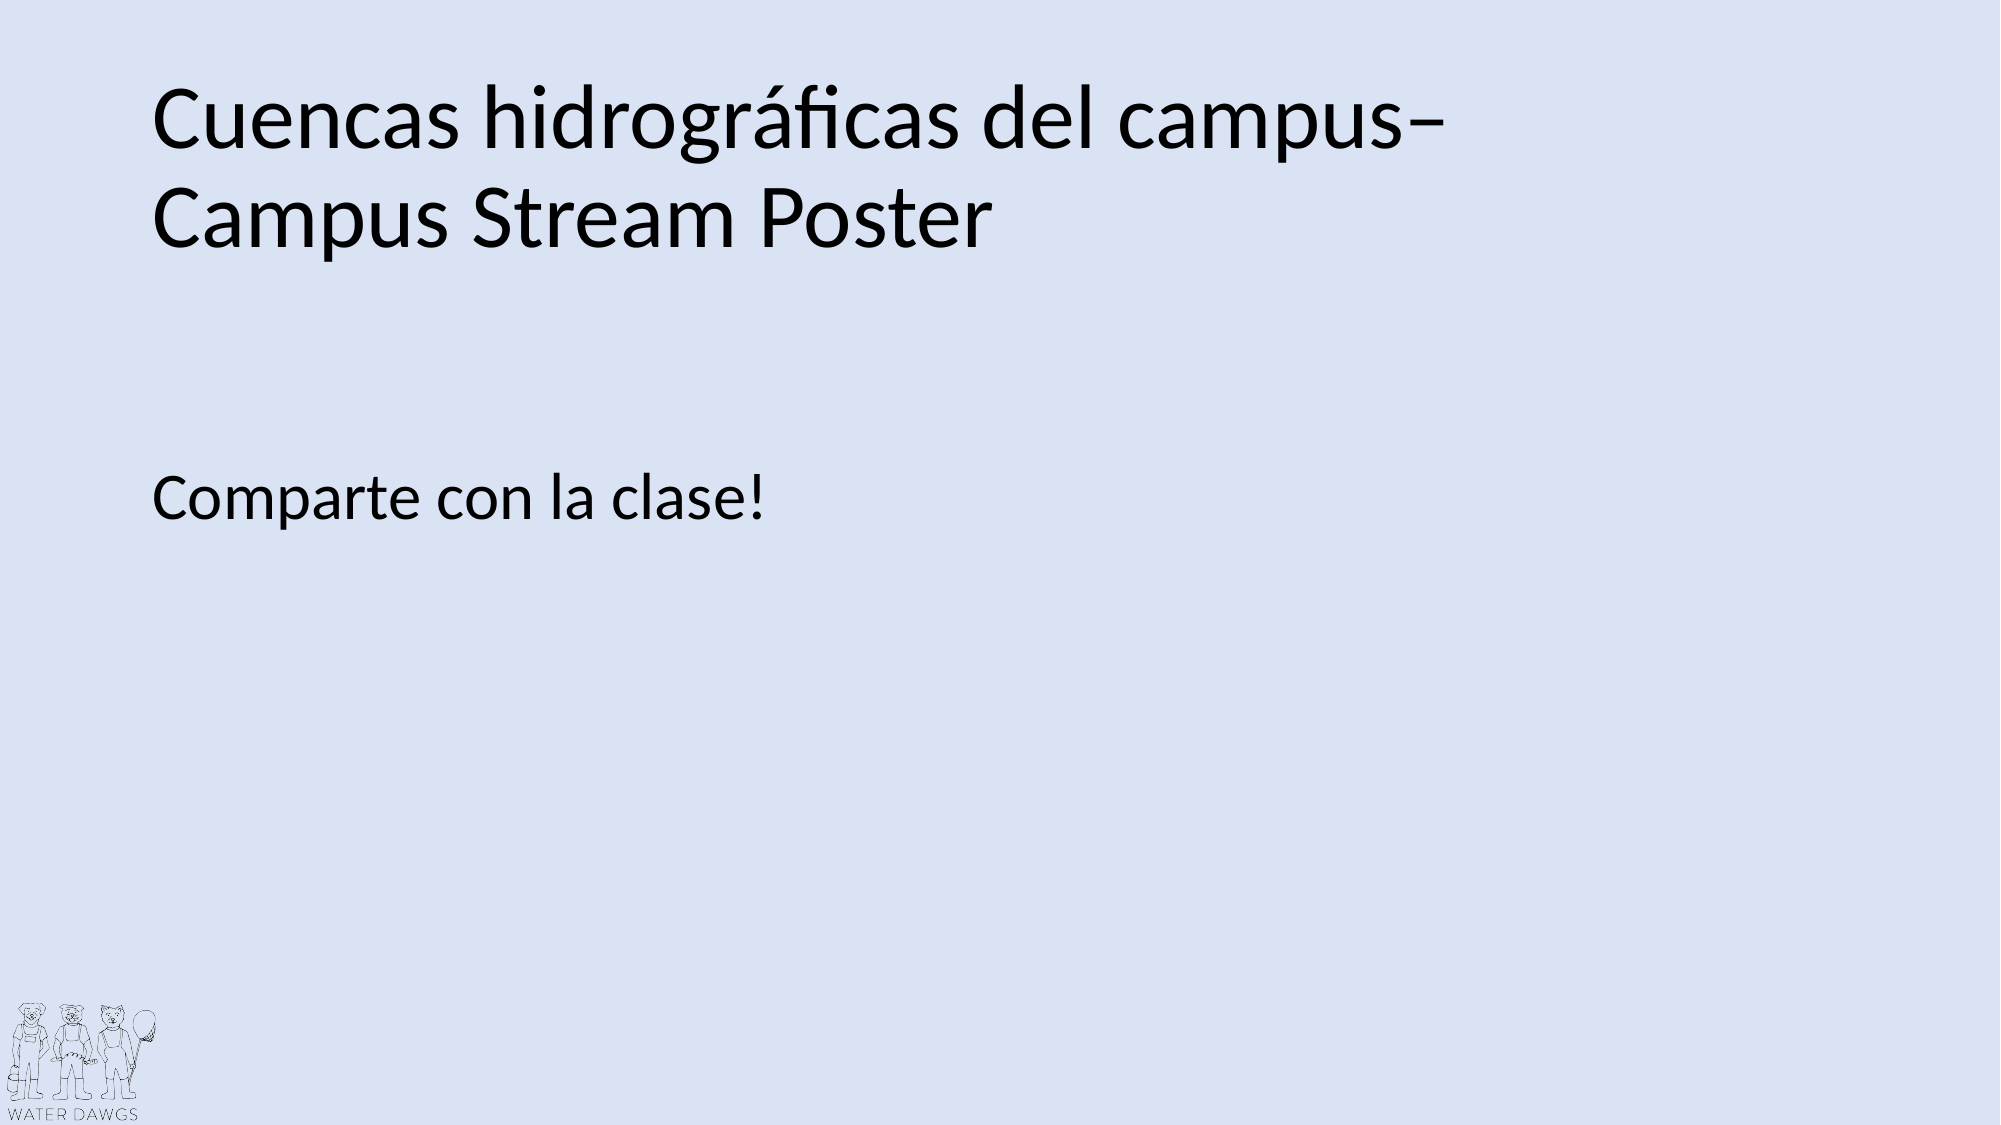

# Cuencas hidrográficas del campus– Campus Stream Poster
Comparte con la clase!